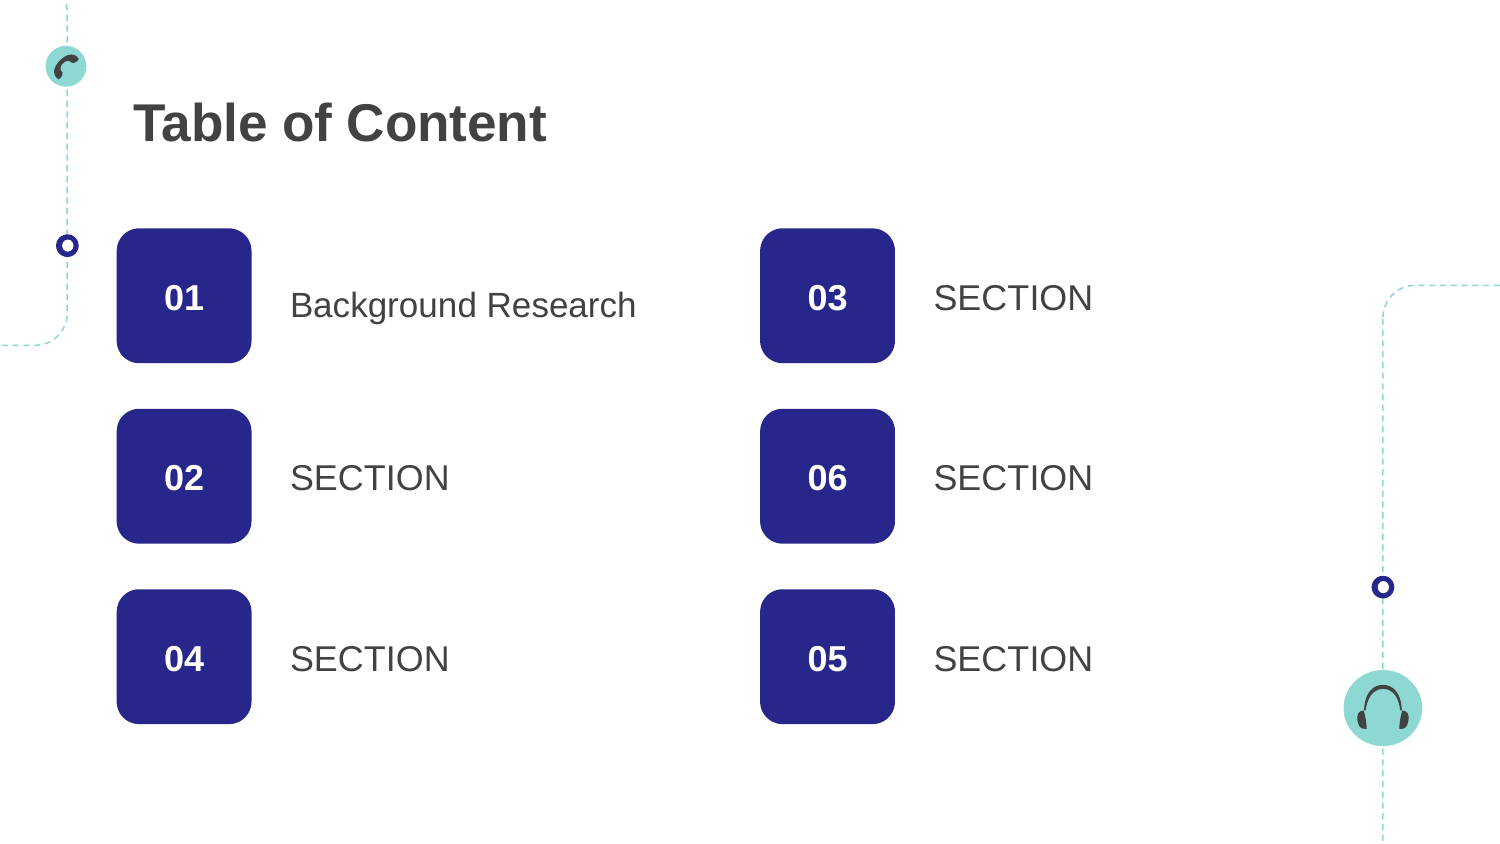

# Table of Content

01
03
SECTION
Background Research

02
SECTION
06
SECTION

04
SECTION
05
SECTION